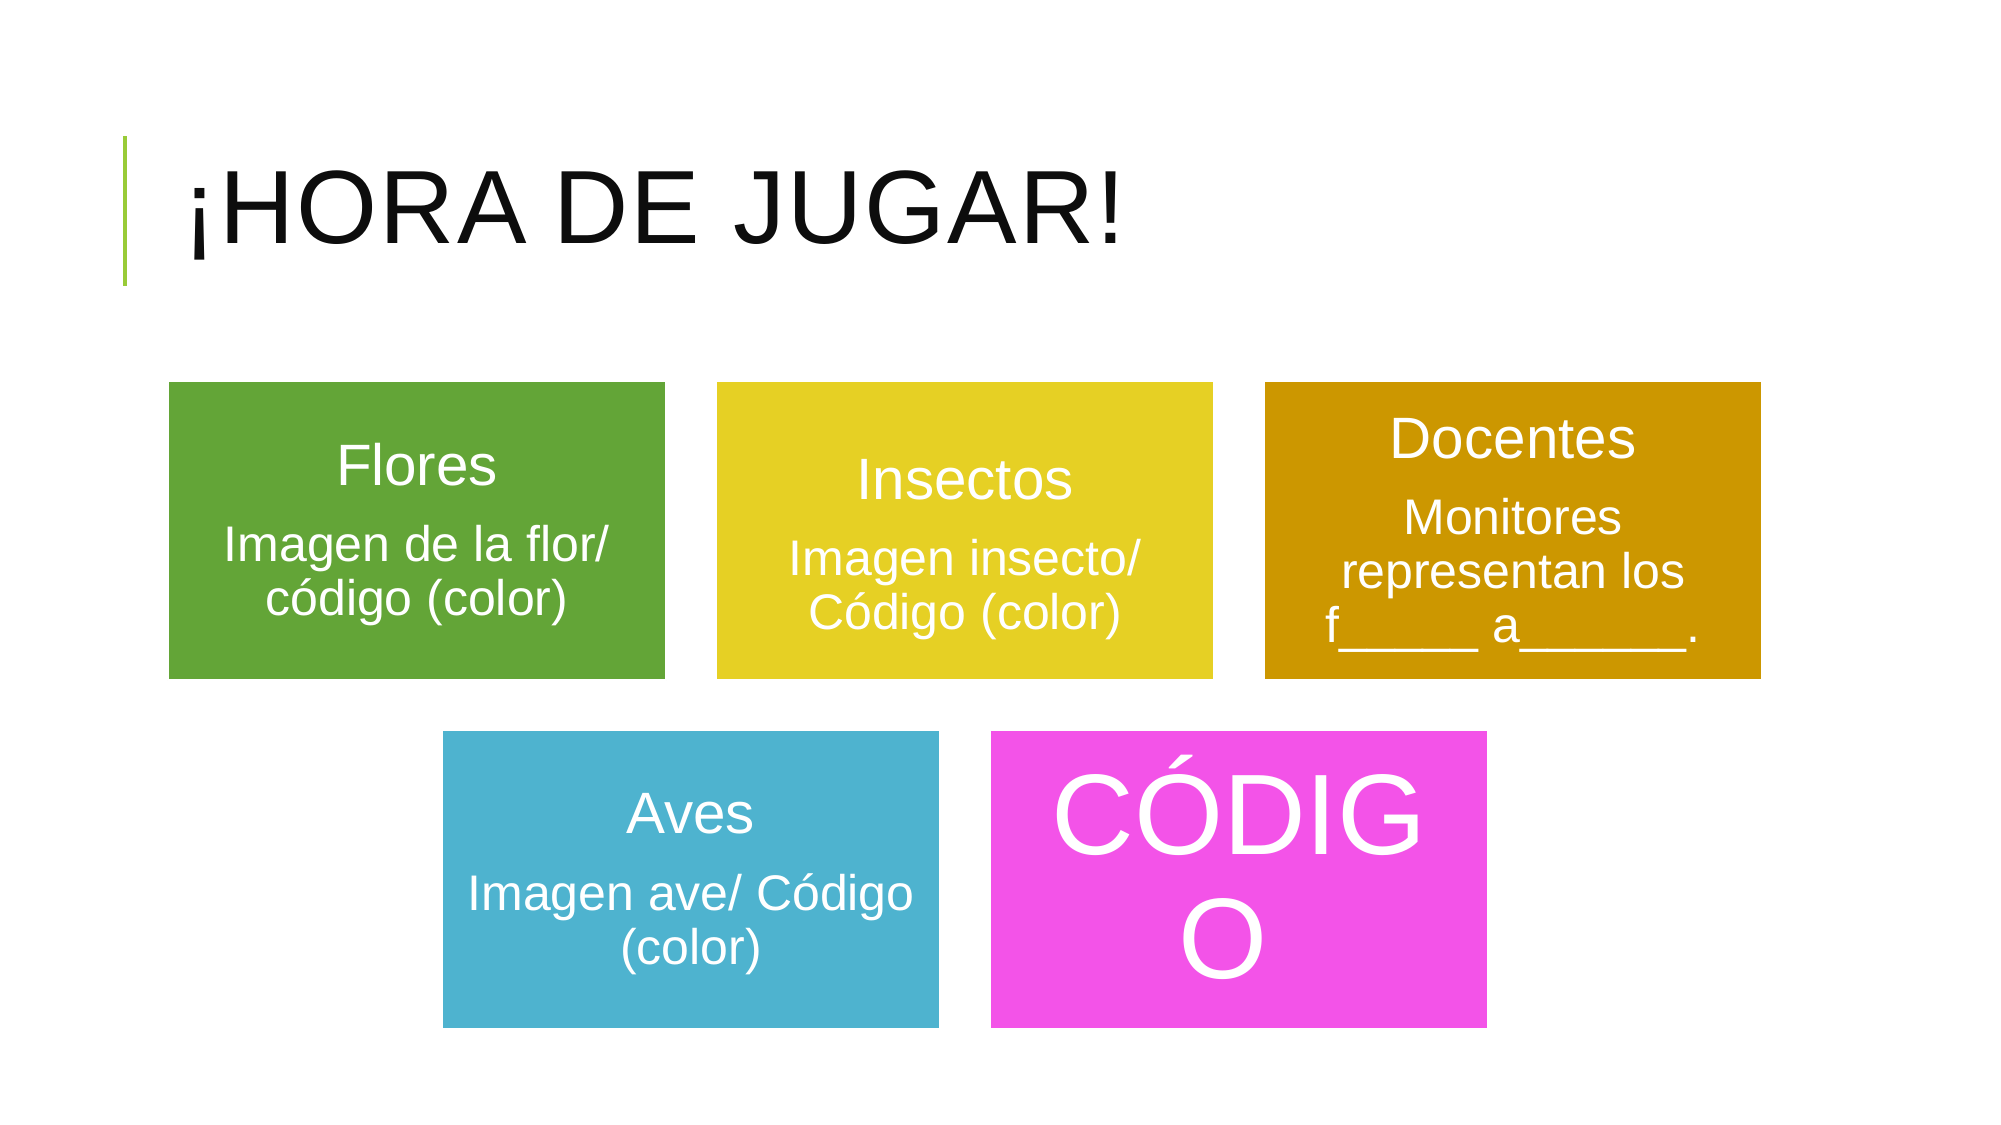

# ¡Hora de jugar!
Flores
Imagen de la flor/ código (color)

Insectos
Imagen insecto/ Código (color)

Docentes
Monitores representan los f_____ a______.
Aves
Imagen ave/ Código (color)
CÓDIGO